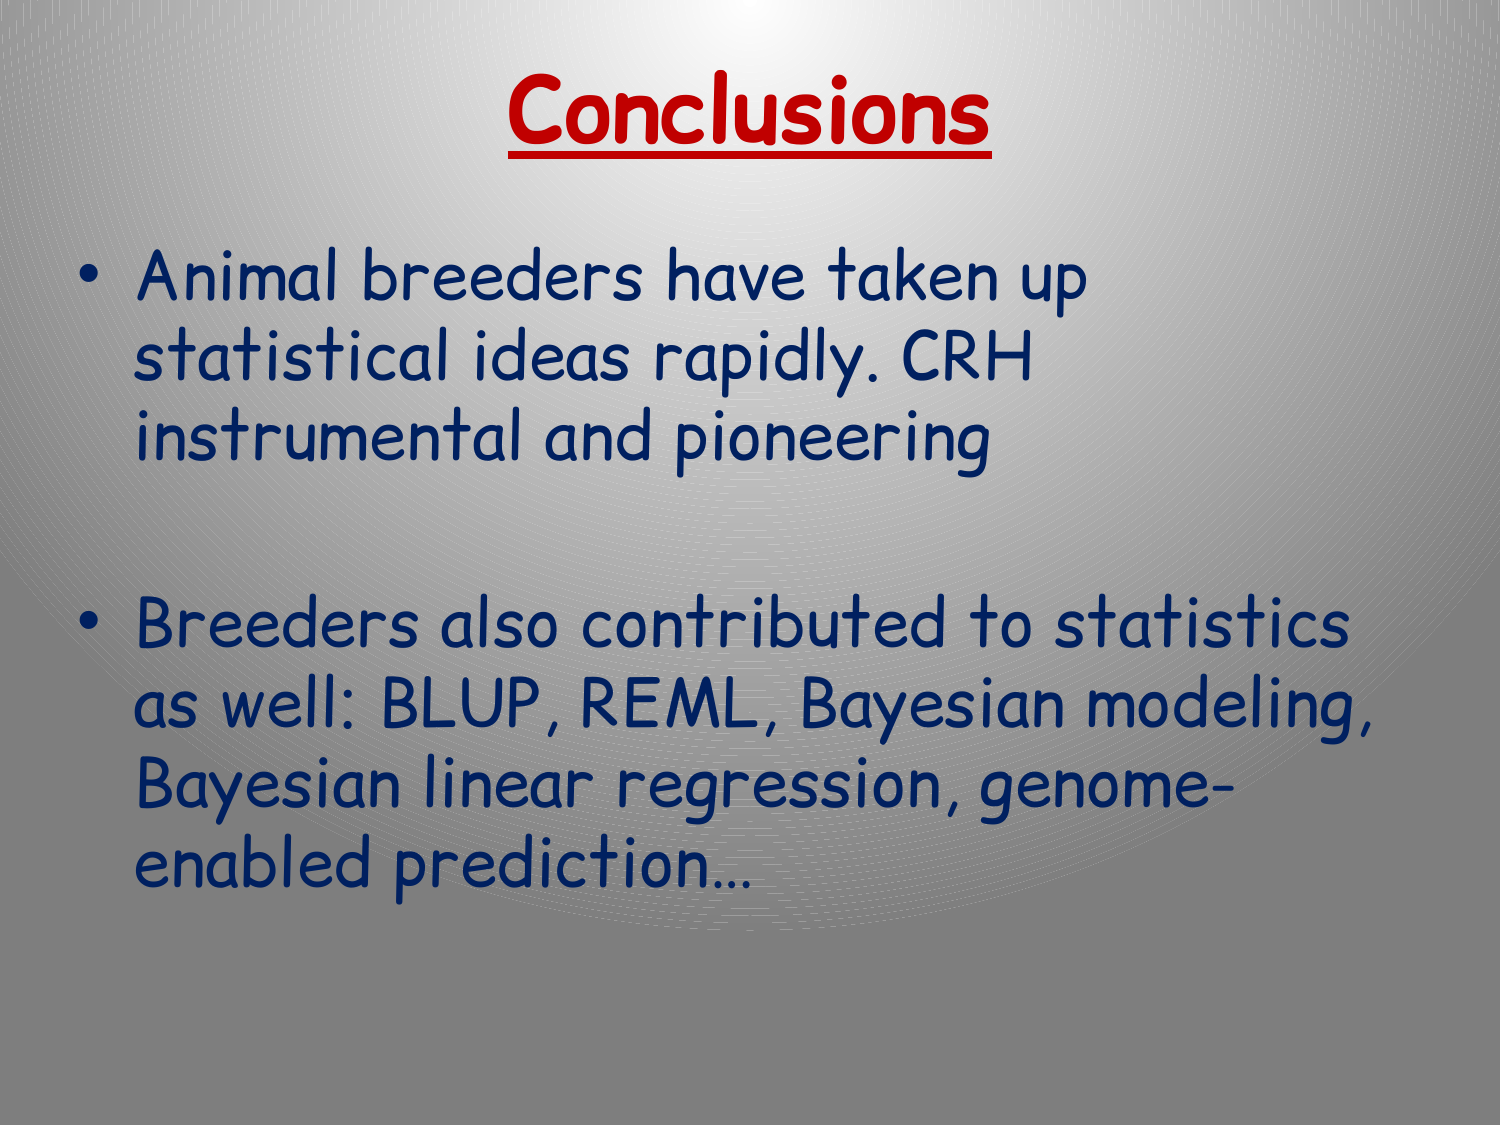

# Conclusions
Animal breeders have taken up statistical ideas rapidly. CRH instrumental and pioneering

Breeders also contributed to statistics as well: BLUP, REML, Bayesian modeling, Bayesian linear regression, genome-enabled prediction…